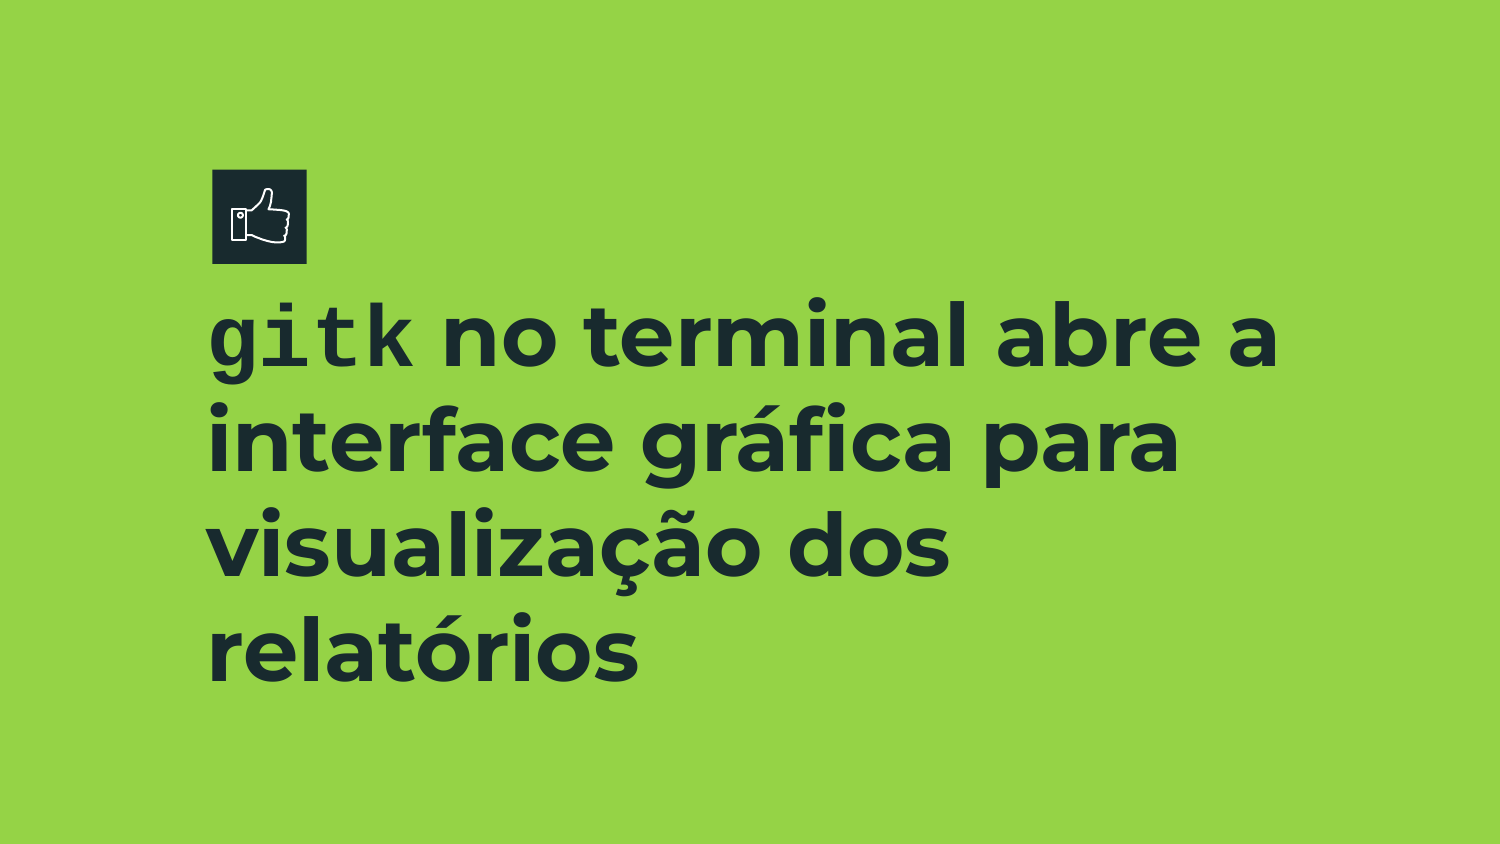

# gitk no terminal abre a interface gráfica para visualização dos relatórios